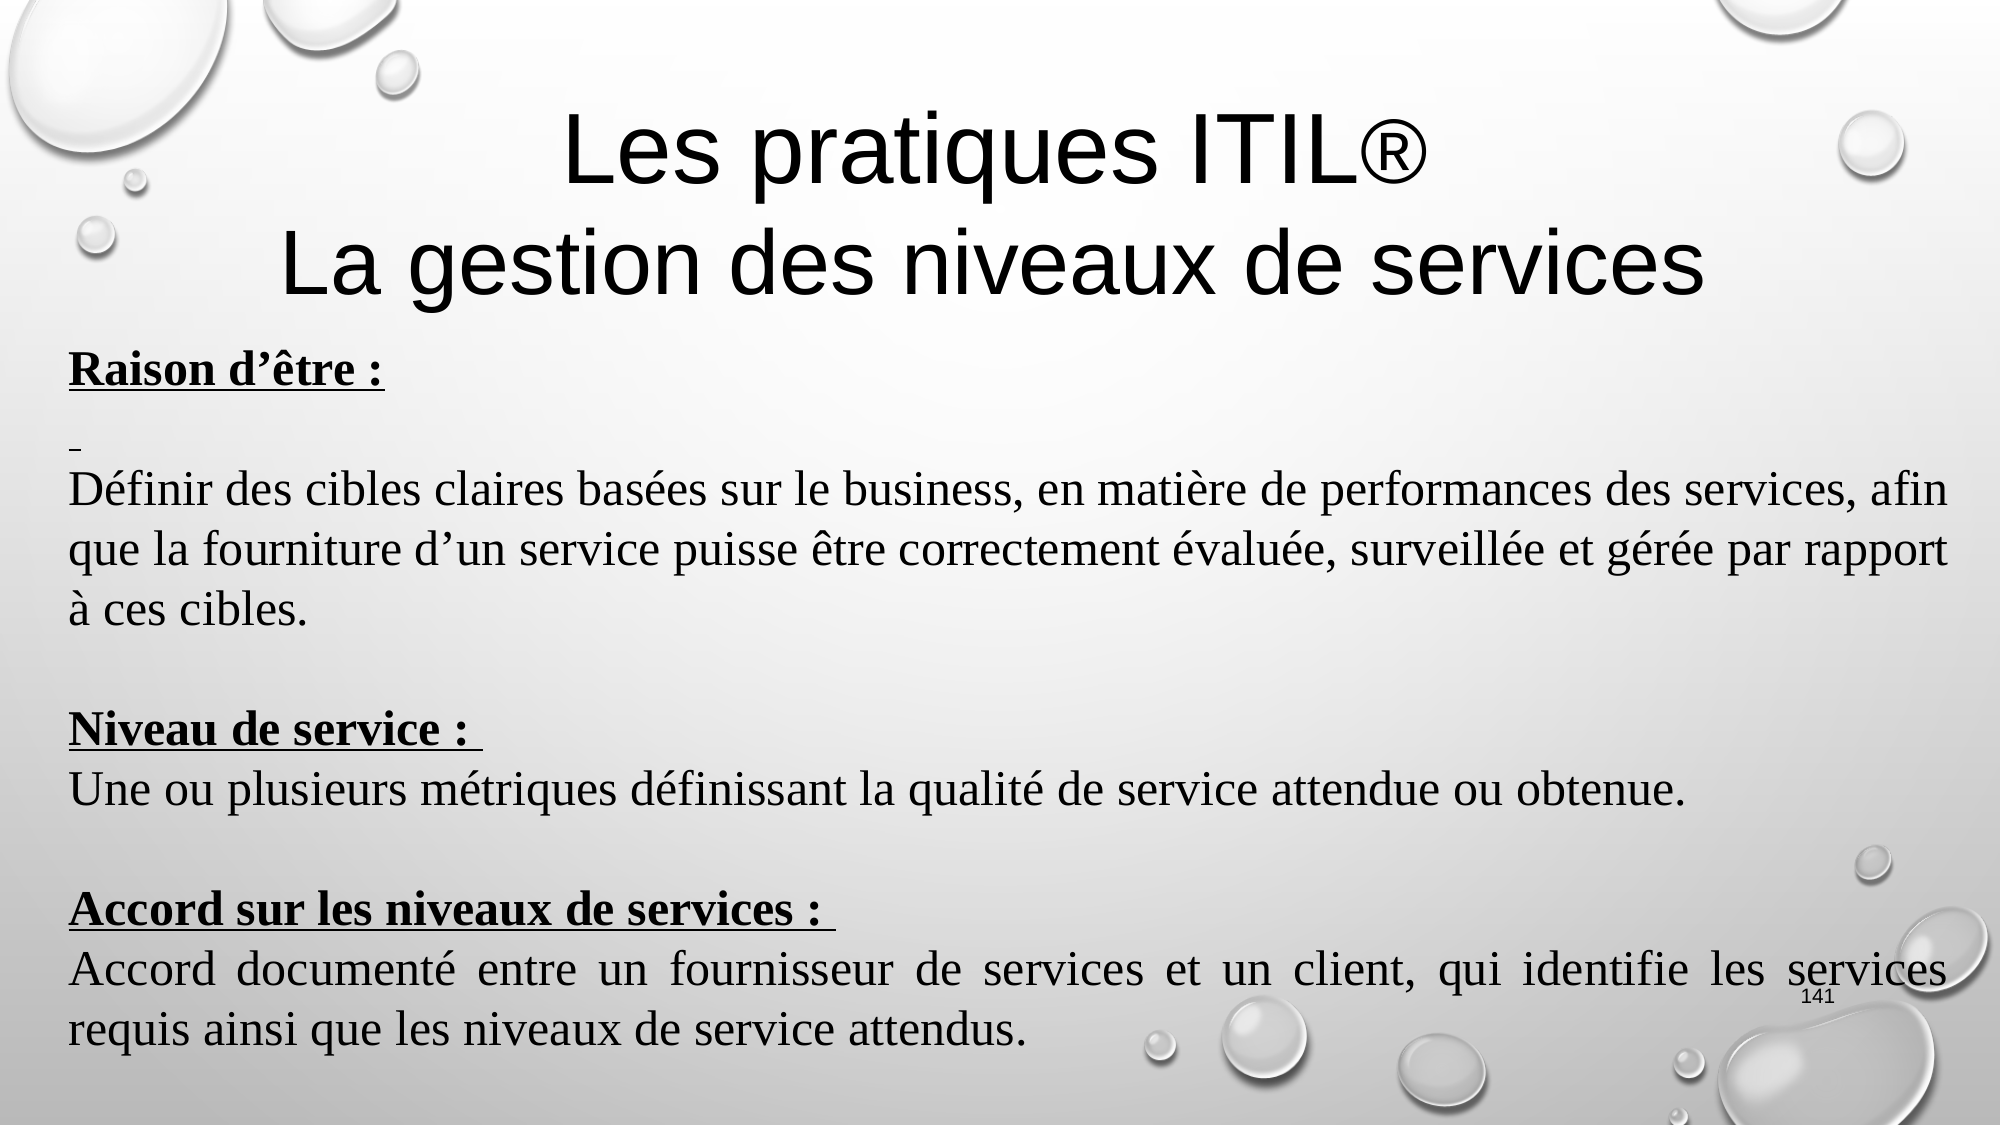

Les pratiques ITIL®
La gestion des niveaux de services
Raison d’être :

Définir des cibles claires basées sur le business, en matière de performances des services, afin que la fourniture d’un service puisse être correctement évaluée, surveillée et gérée par rapport à ces cibles.

Niveau de service :
Une ou plusieurs métriques définissant la qualité de service attendue ou obtenue.

Accord sur les niveaux de services :
Accord documenté entre un fournisseur de services et un client, qui identifie les services requis ainsi que les niveaux de service attendus.
141